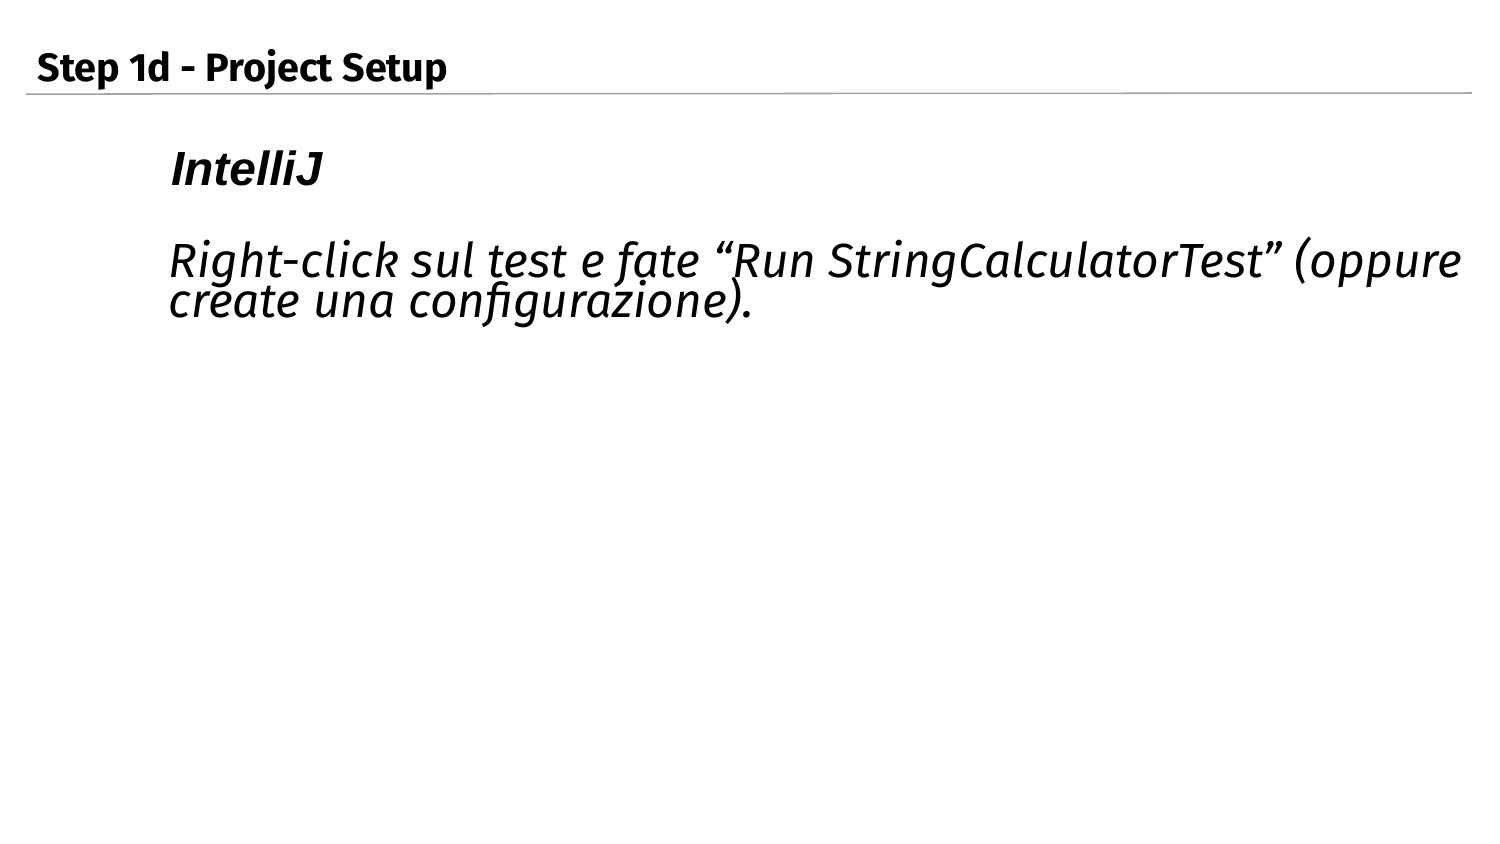

# Step 1d - Project Setup

IntelliJ

Right-click sul test e fate “Run StringCalculatorTest” (oppure create una configurazione).